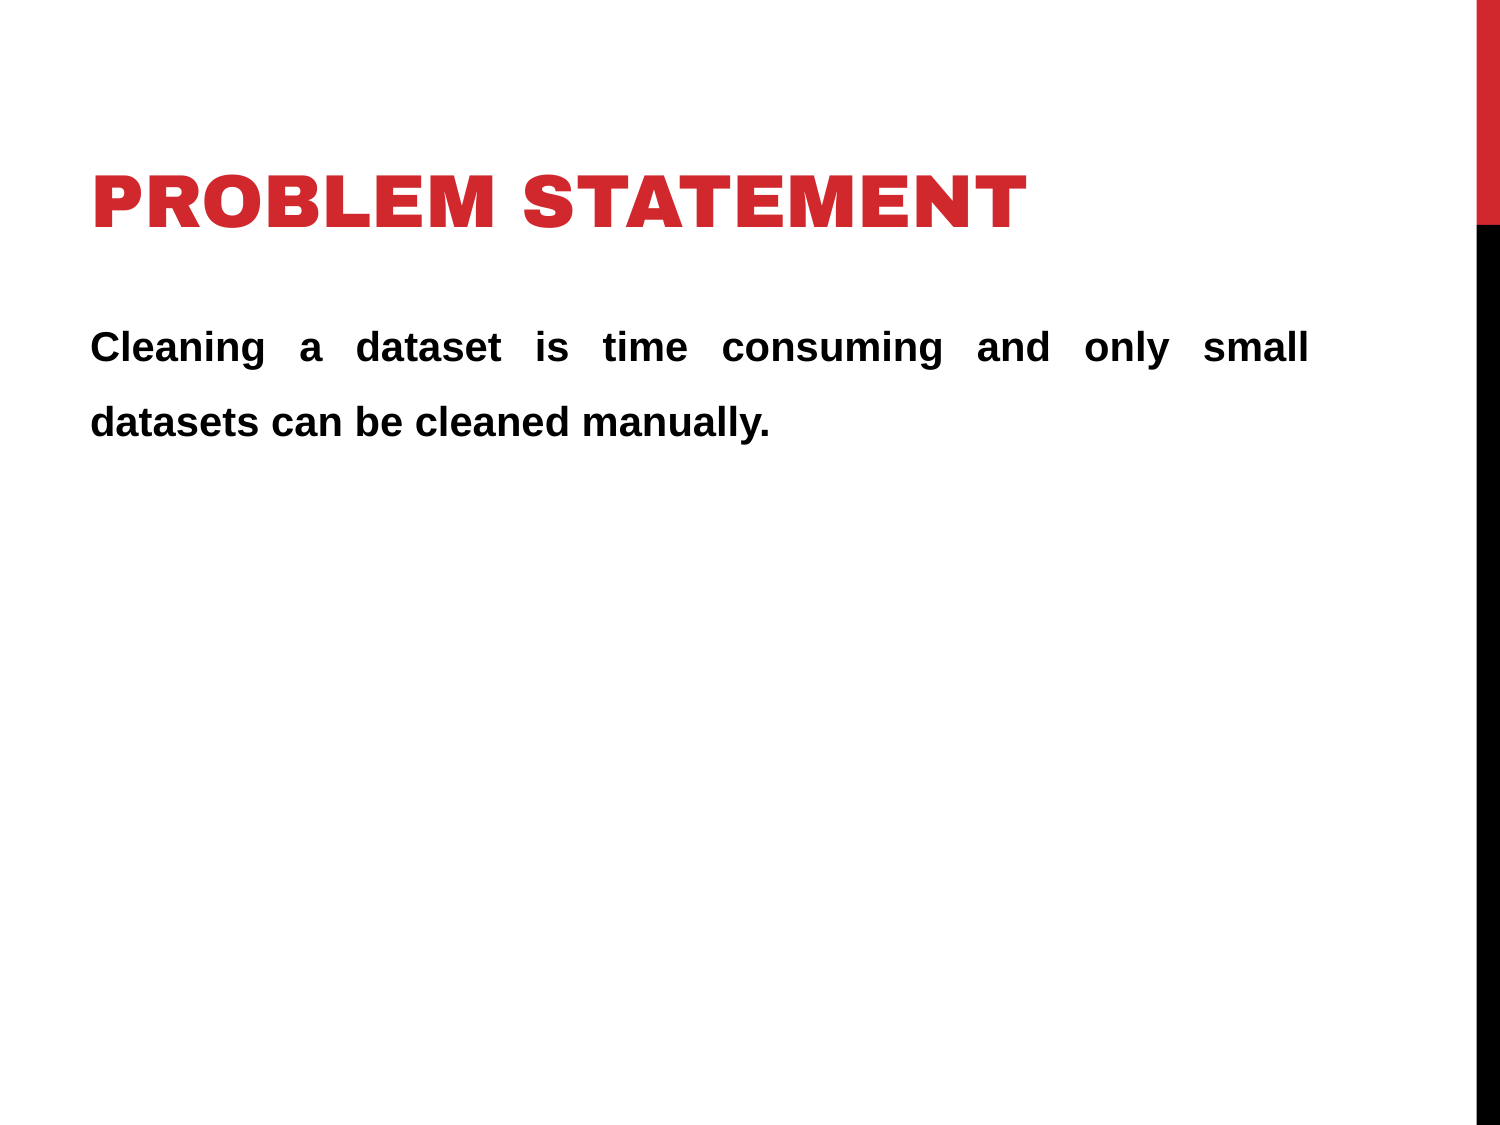

# PROBLEM STATEMENT
Cleaning a dataset is time consuming and only small datasets can be cleaned manually.